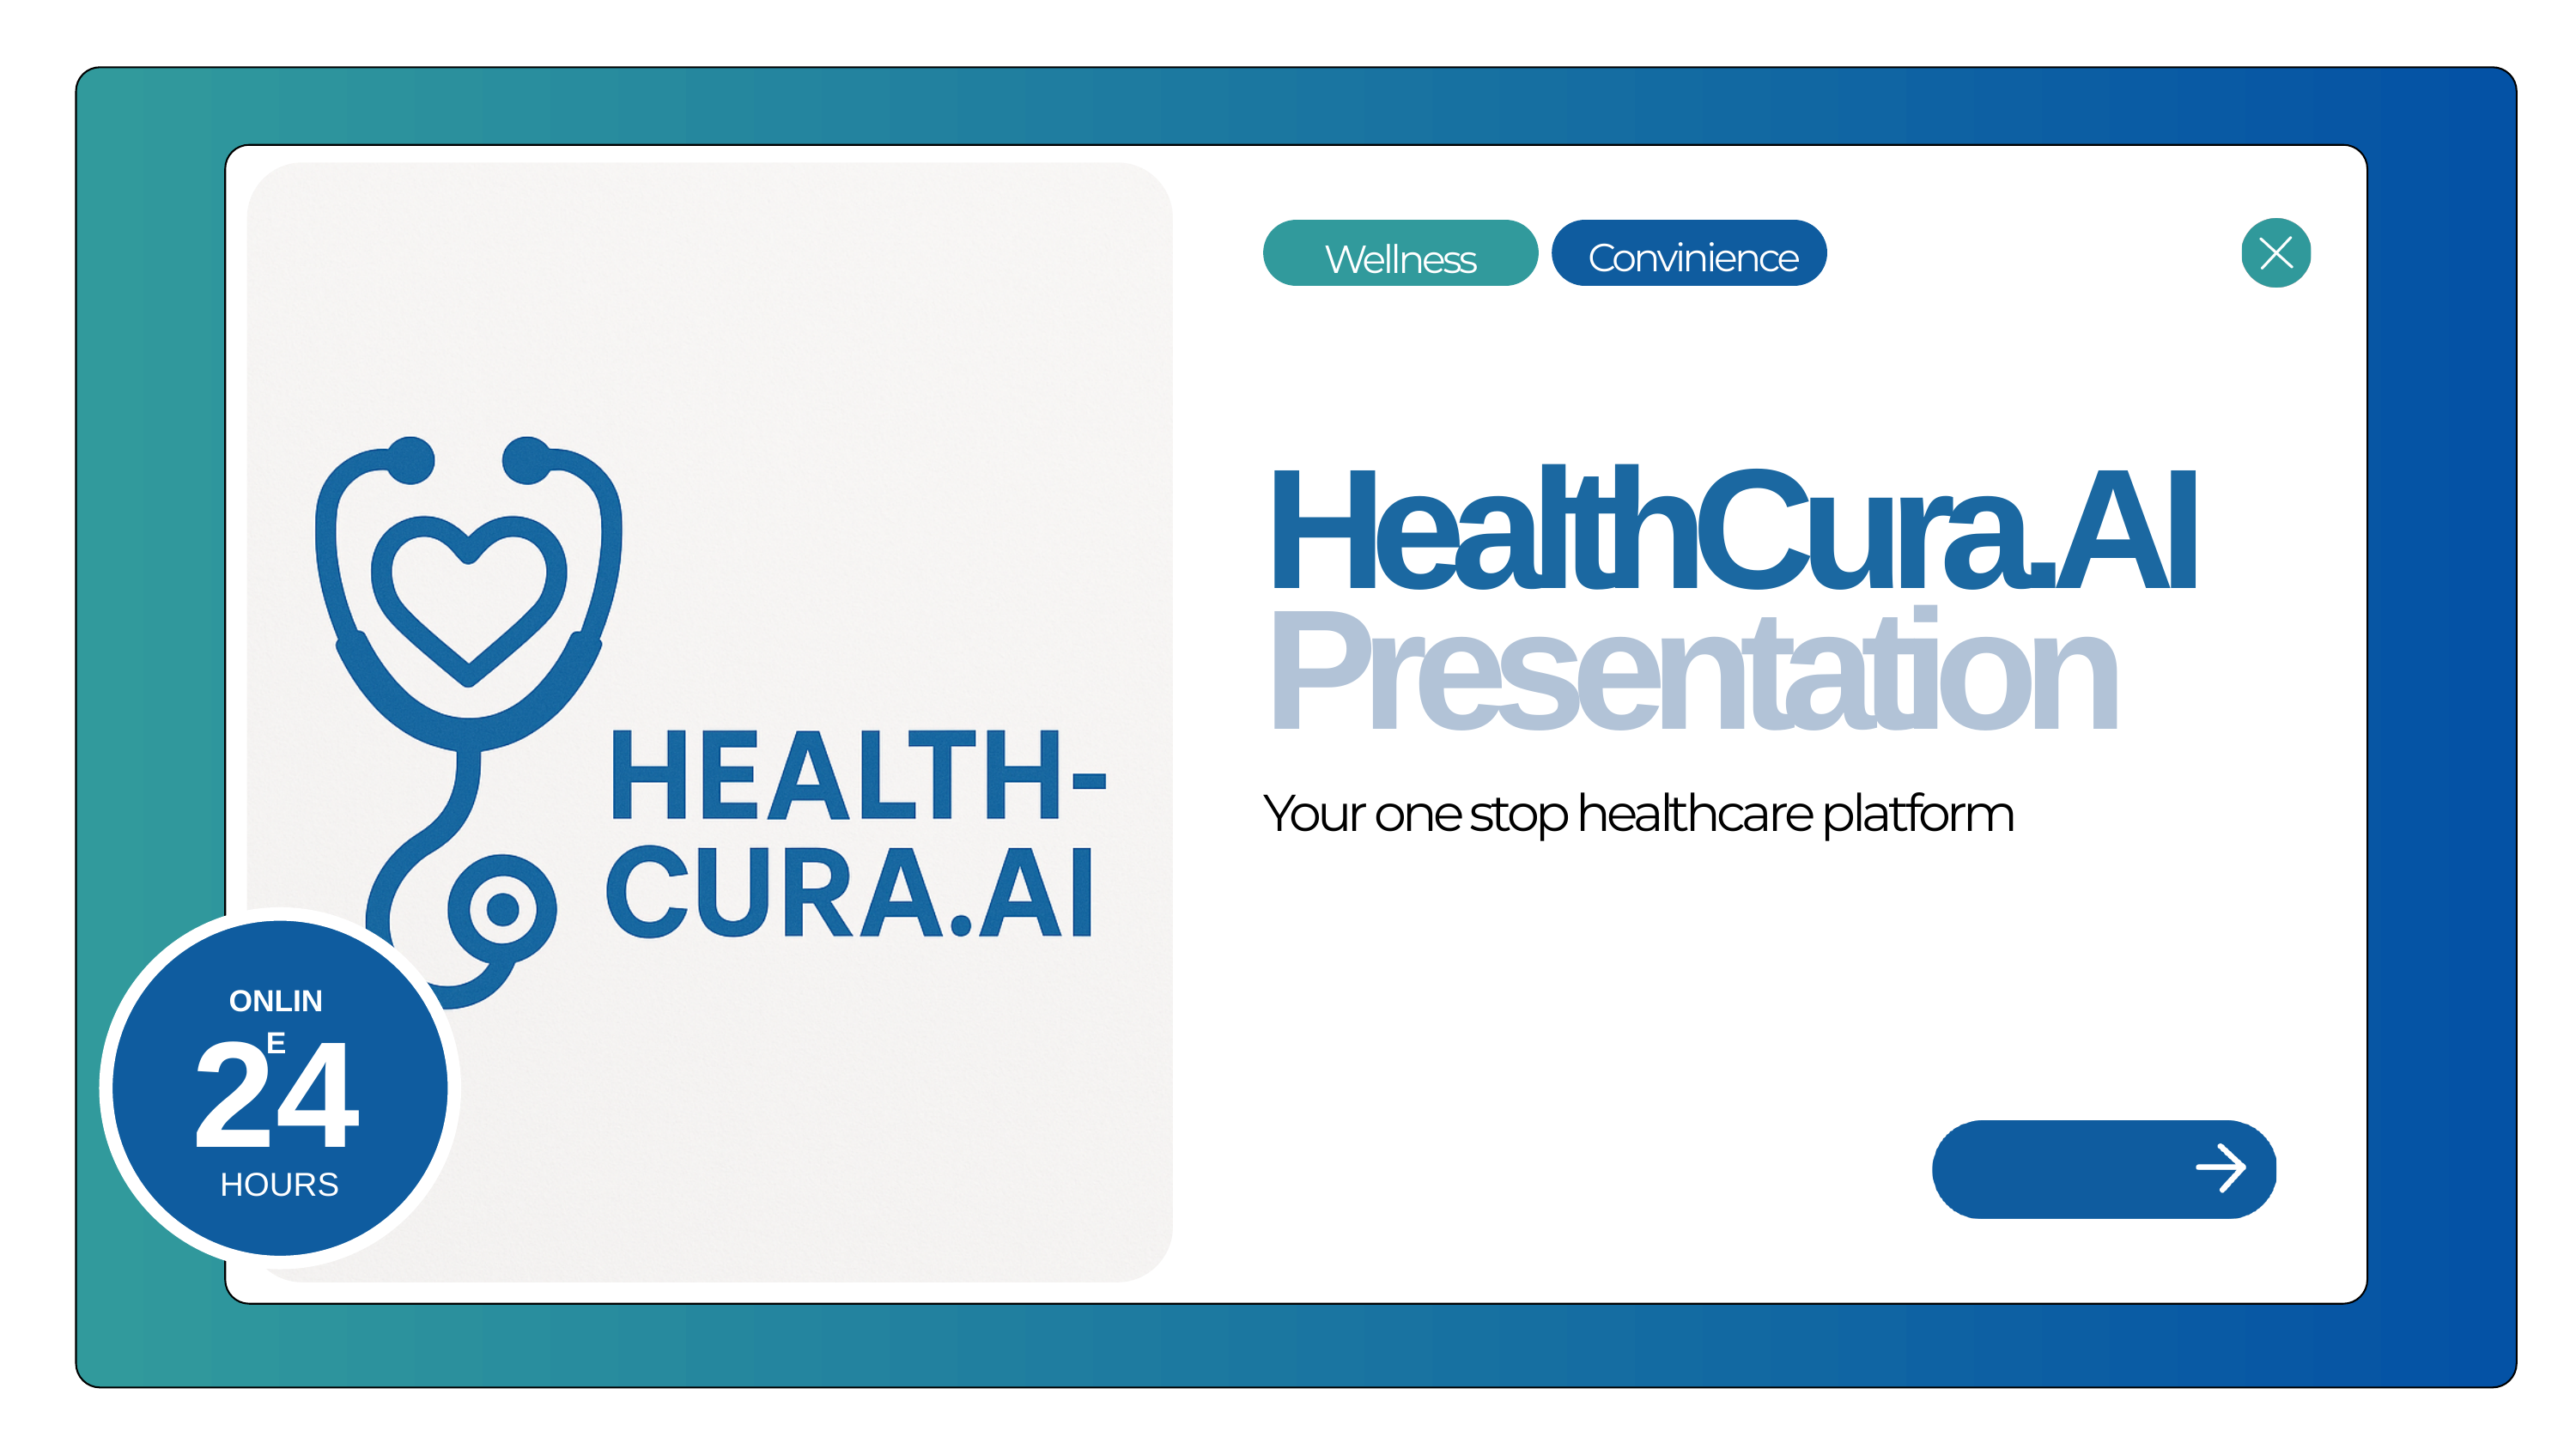

Convinience
Wellness

HealthCura.AI
Presentation
Your one stop healthcare platform

24
ONLINE

HOURS